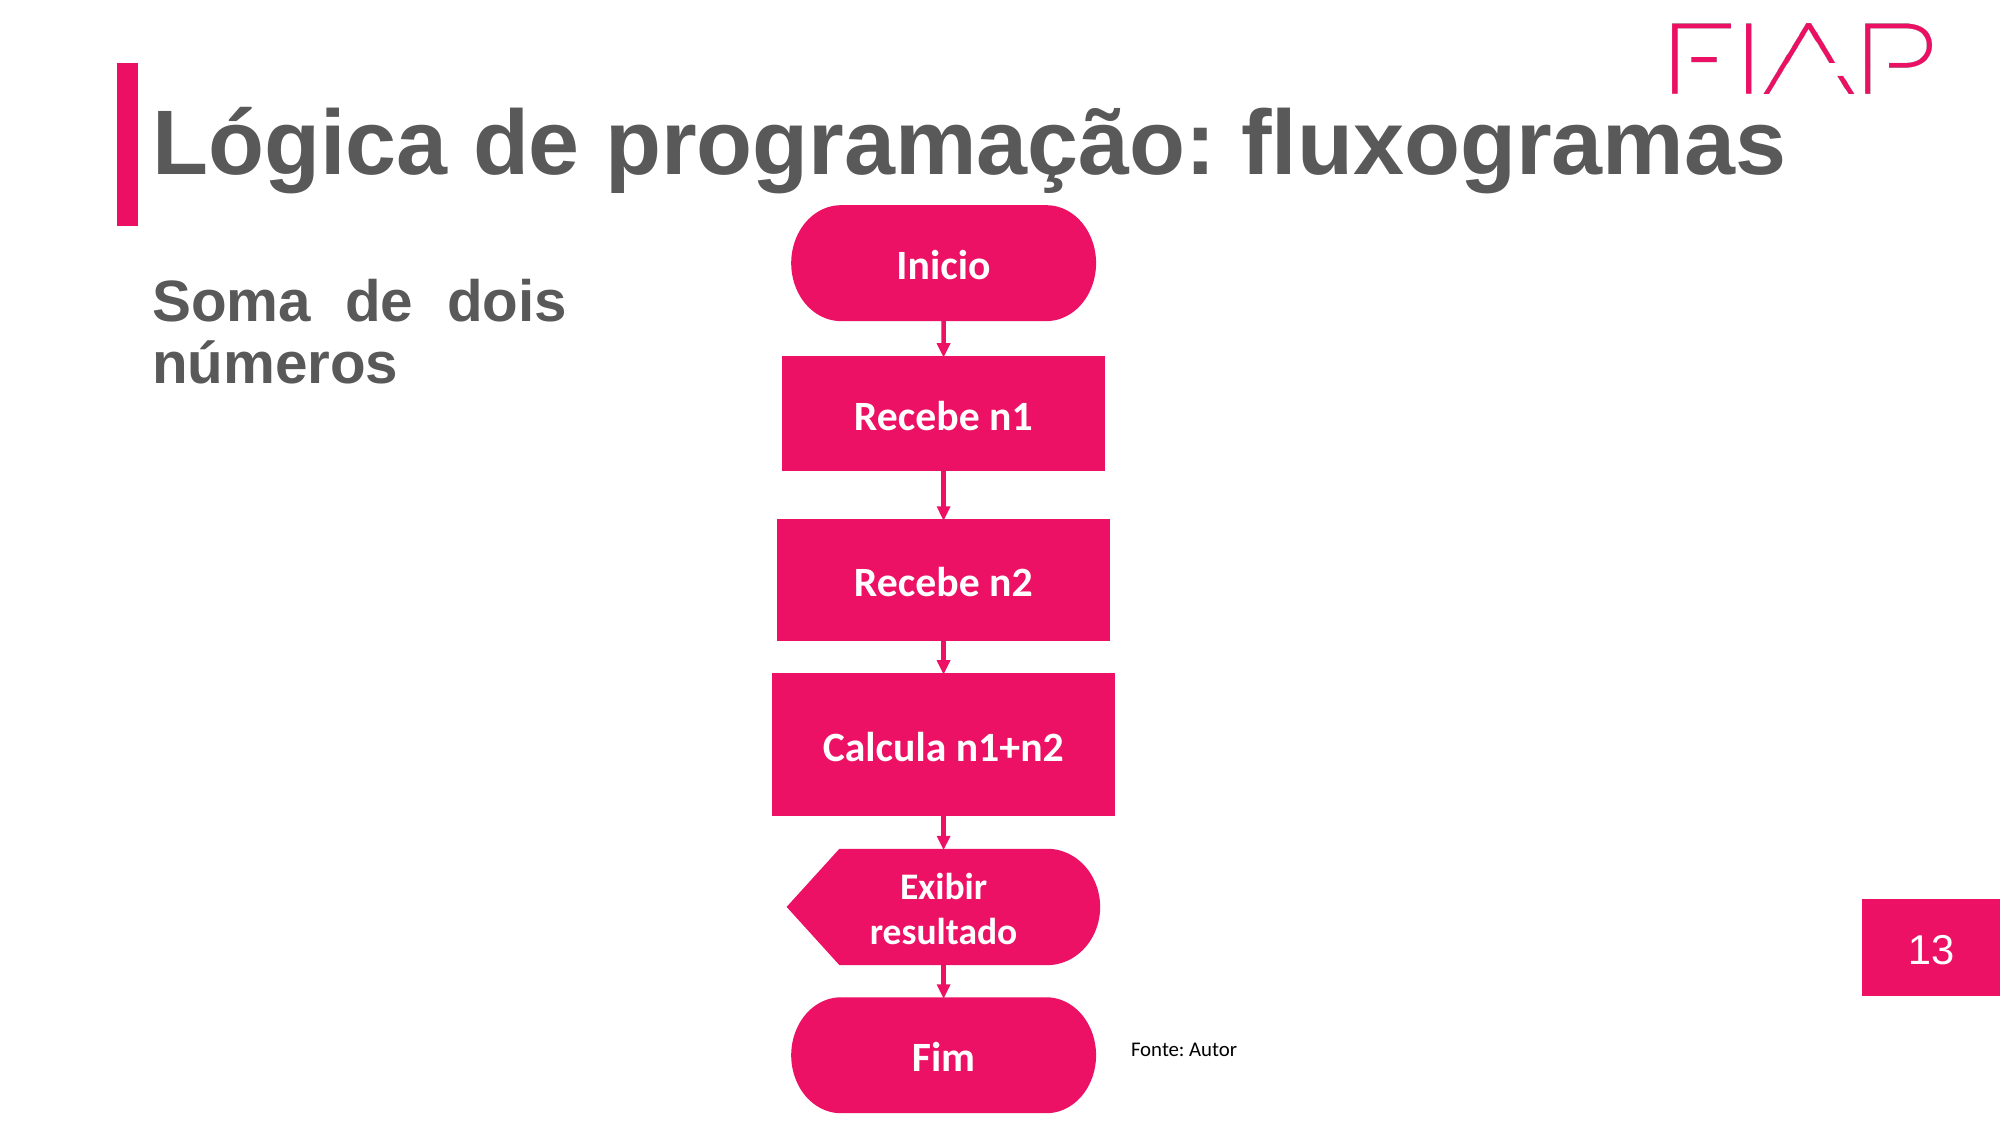

# Lógica de programação: fluxogramas
Inicio
Soma de dois números
Recebe n1
Recebe n2
Calcula n1+n2
Exibir resultado
13
Fim
Fonte: Autor